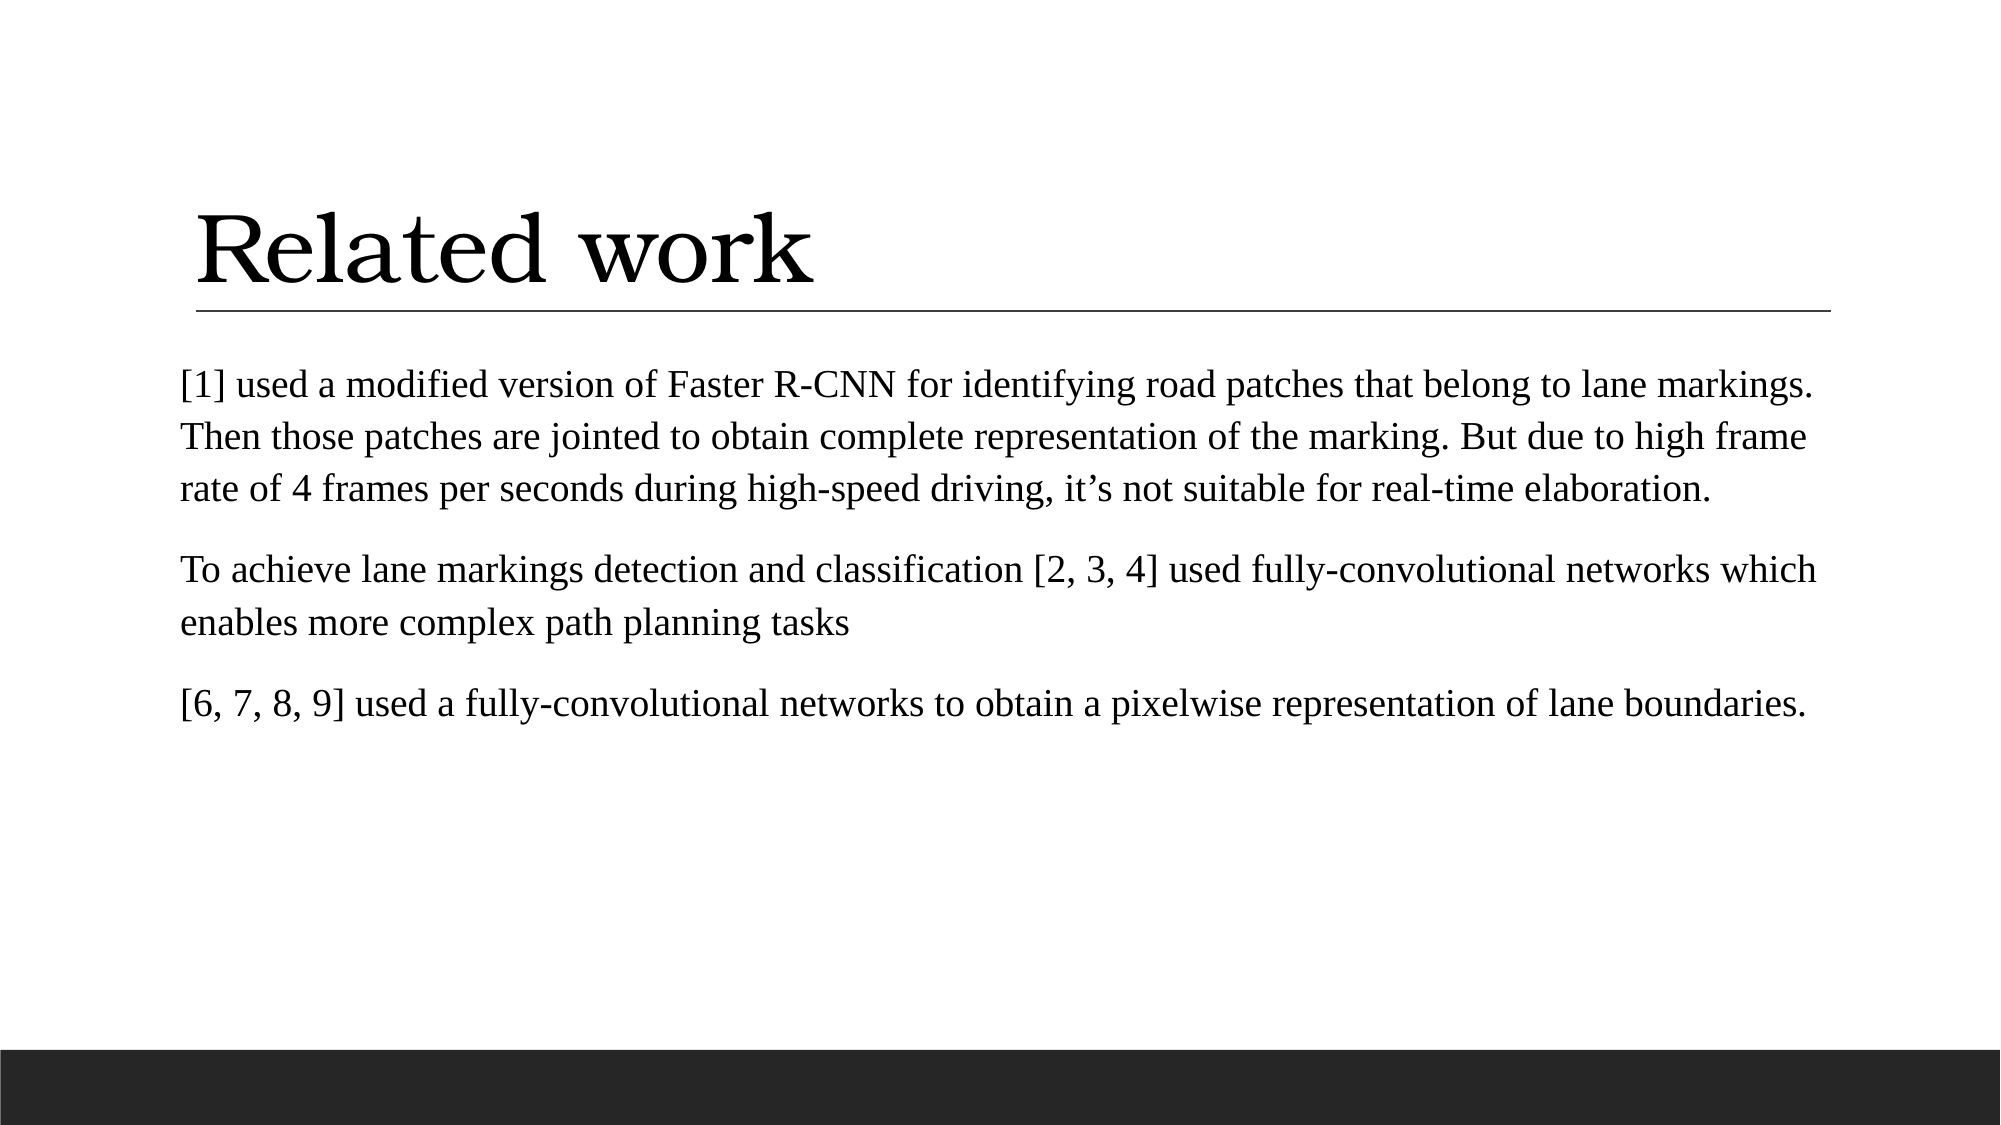

# Related work
[1] used a modified version of Faster R-CNN for identifying road patches that belong to lane markings. Then those patches are jointed to obtain complete representation of the marking. But due to high frame rate of 4 frames per seconds during high-speed driving, it’s not suitable for real-time elaboration.
To achieve lane markings detection and classification [2, 3, 4] used fully-convolutional networks which enables more complex path planning tasks
[6, 7, 8, 9] used a fully-convolutional networks to obtain a pixelwise representation of lane boundaries.